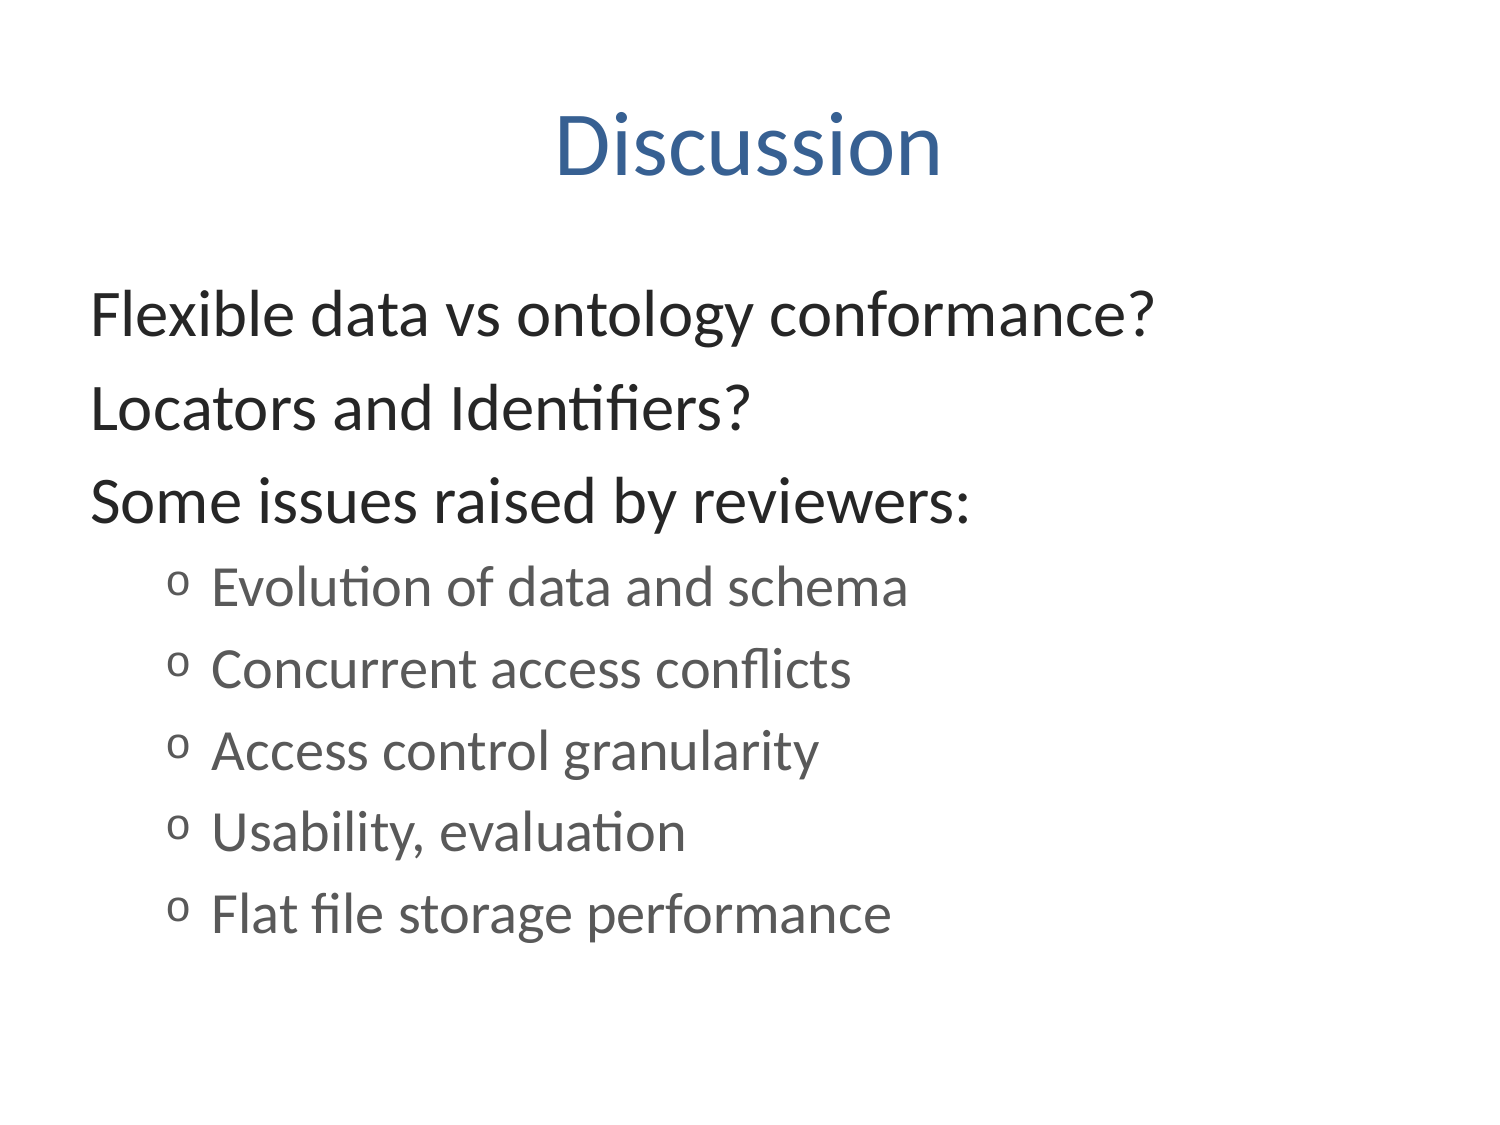

# Discussion
Flexible data vs ontology conformance?
Locators and Identifiers?
Some issues raised by reviewers:
Evolution of data and schema
Concurrent access conflicts
Access control granularity
Usability, evaluation
Flat file storage performance